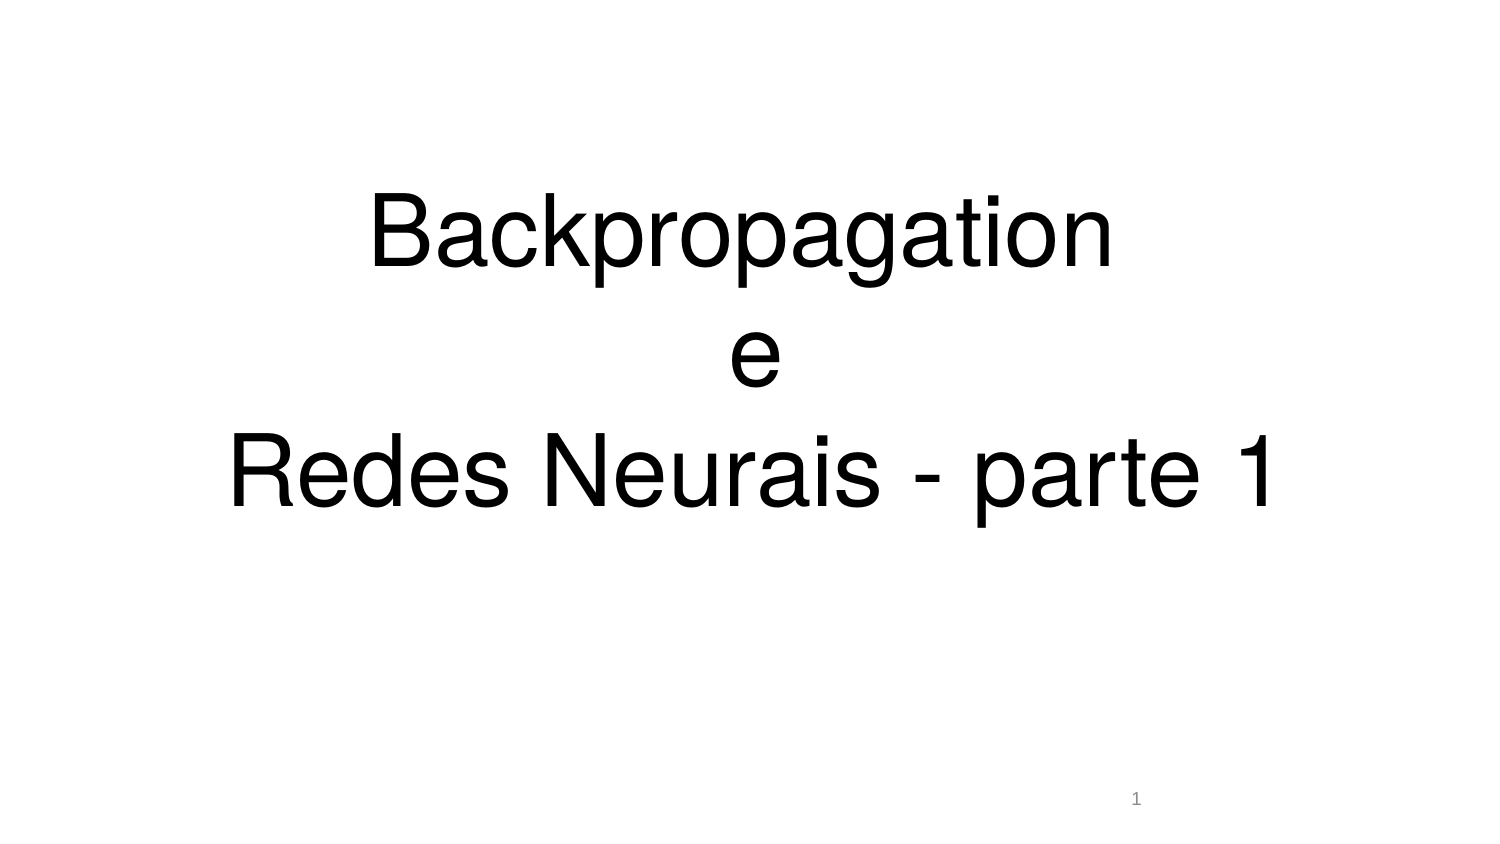

Backpropagation
e
Redes Neurais - parte 1

1